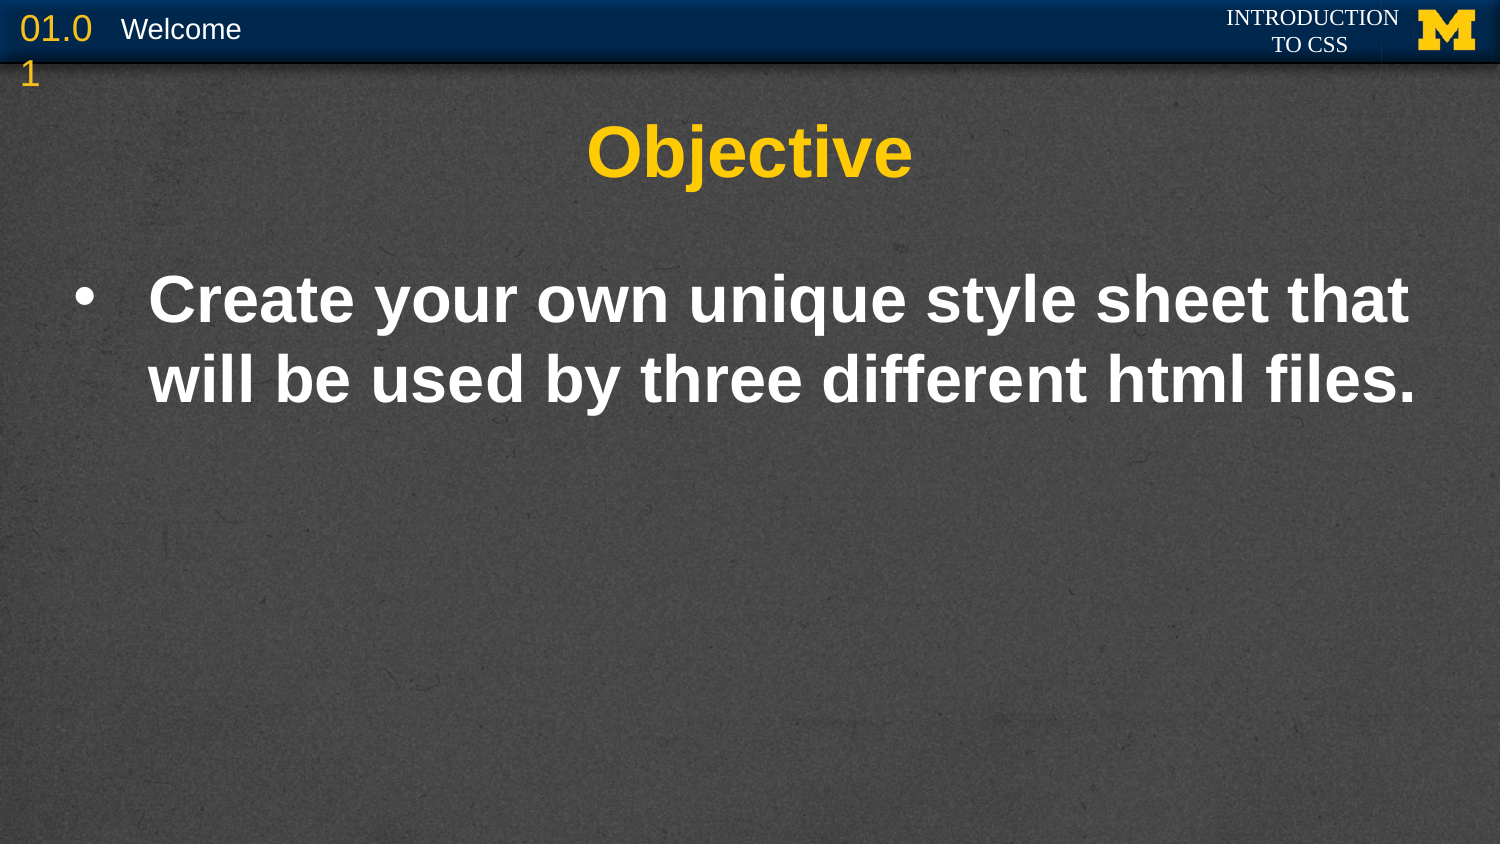

# Objective
Create your own unique style sheet that will be used by three different html files.